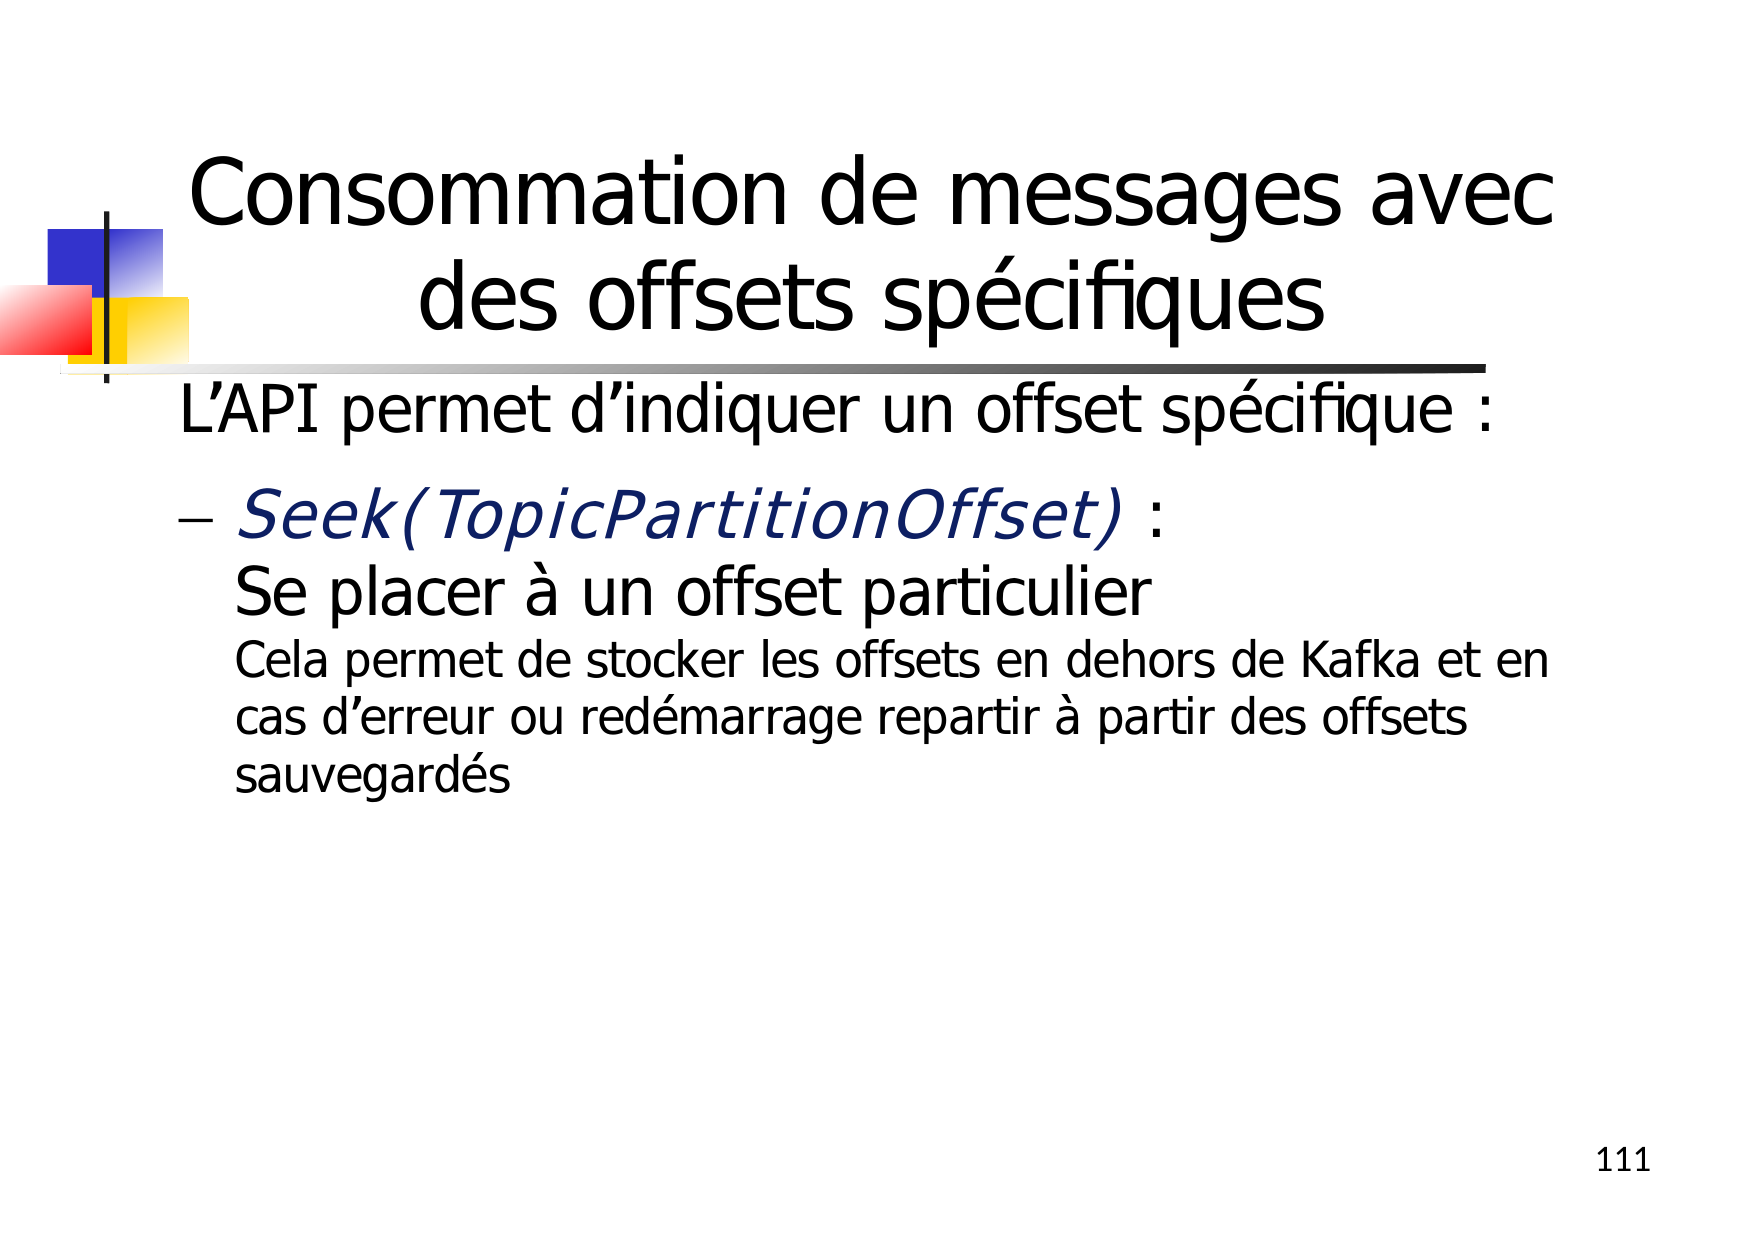

Consommation de messages avec des offsets spécifiques
L’API permet d’indiquer un offset spécifique :
Seek(TopicPartitionOffset) :
Se placer à un offset particulier
Cela permet de stocker les offsets en dehors de Kafka et en cas d’erreur ou redémarrage repartir à partir des offsets sauvegardés